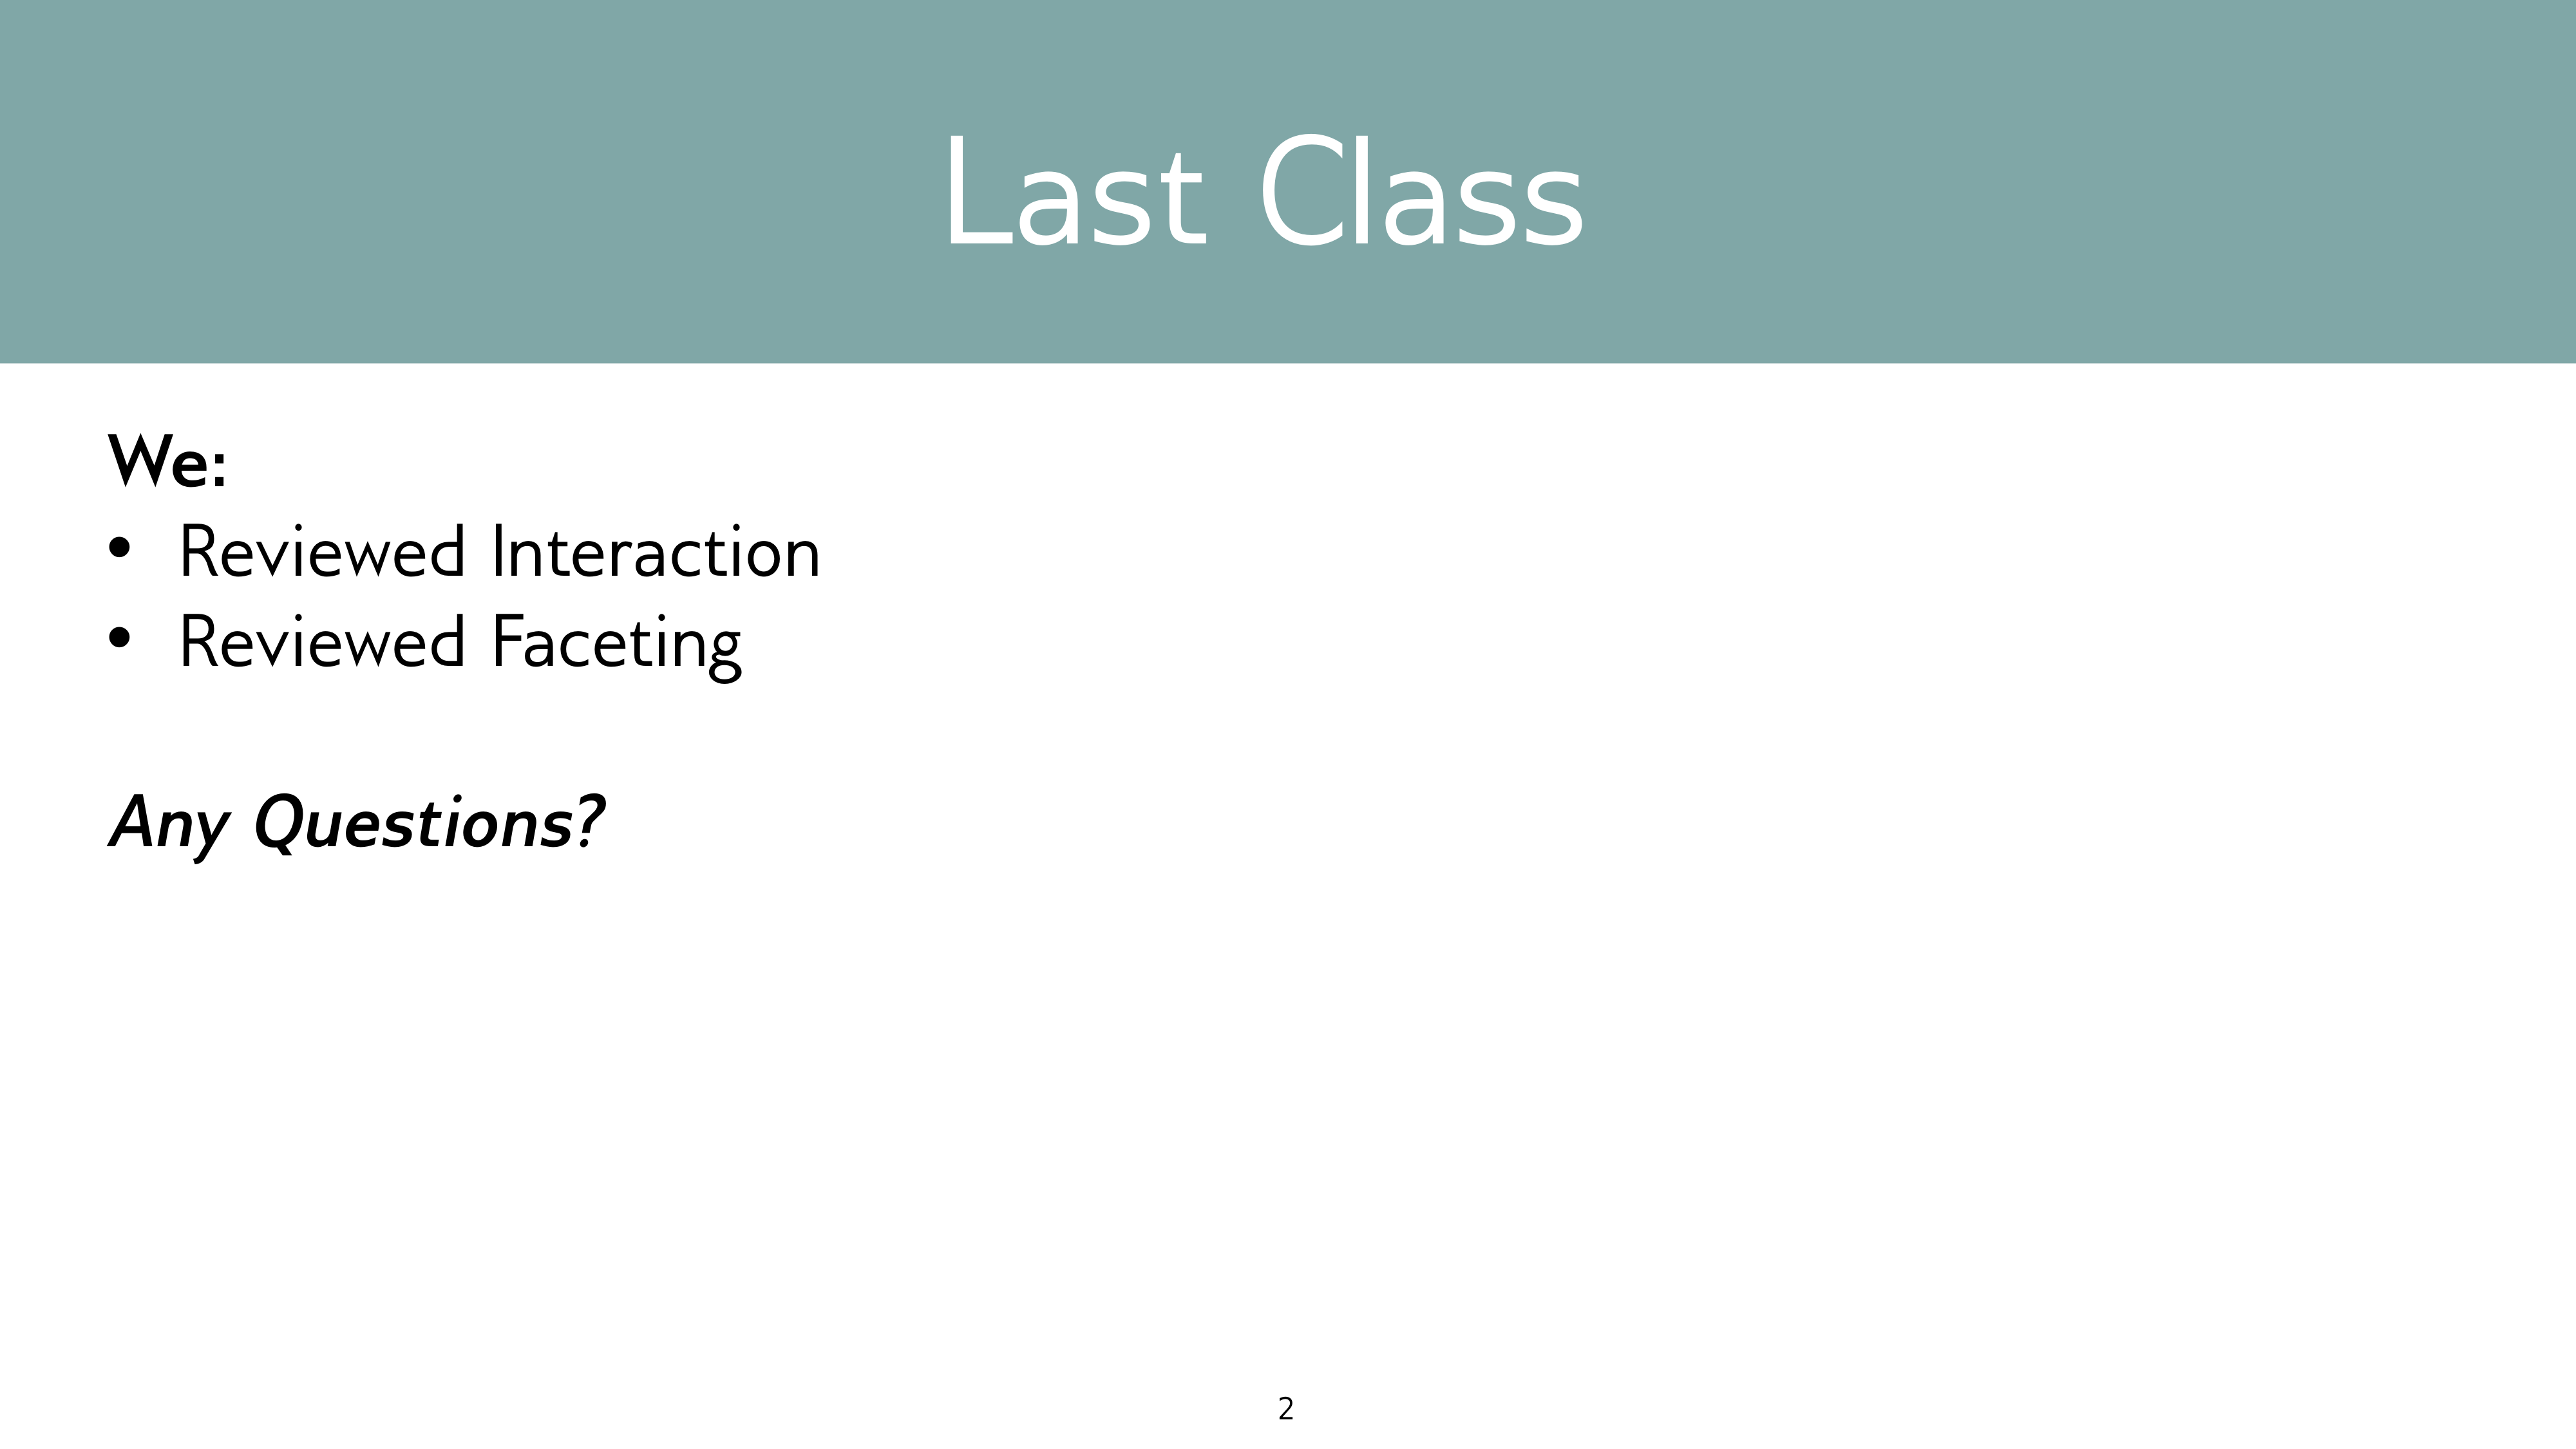

Last Class
We:
Reviewed Interaction
Reviewed Faceting

Any Questions?
2